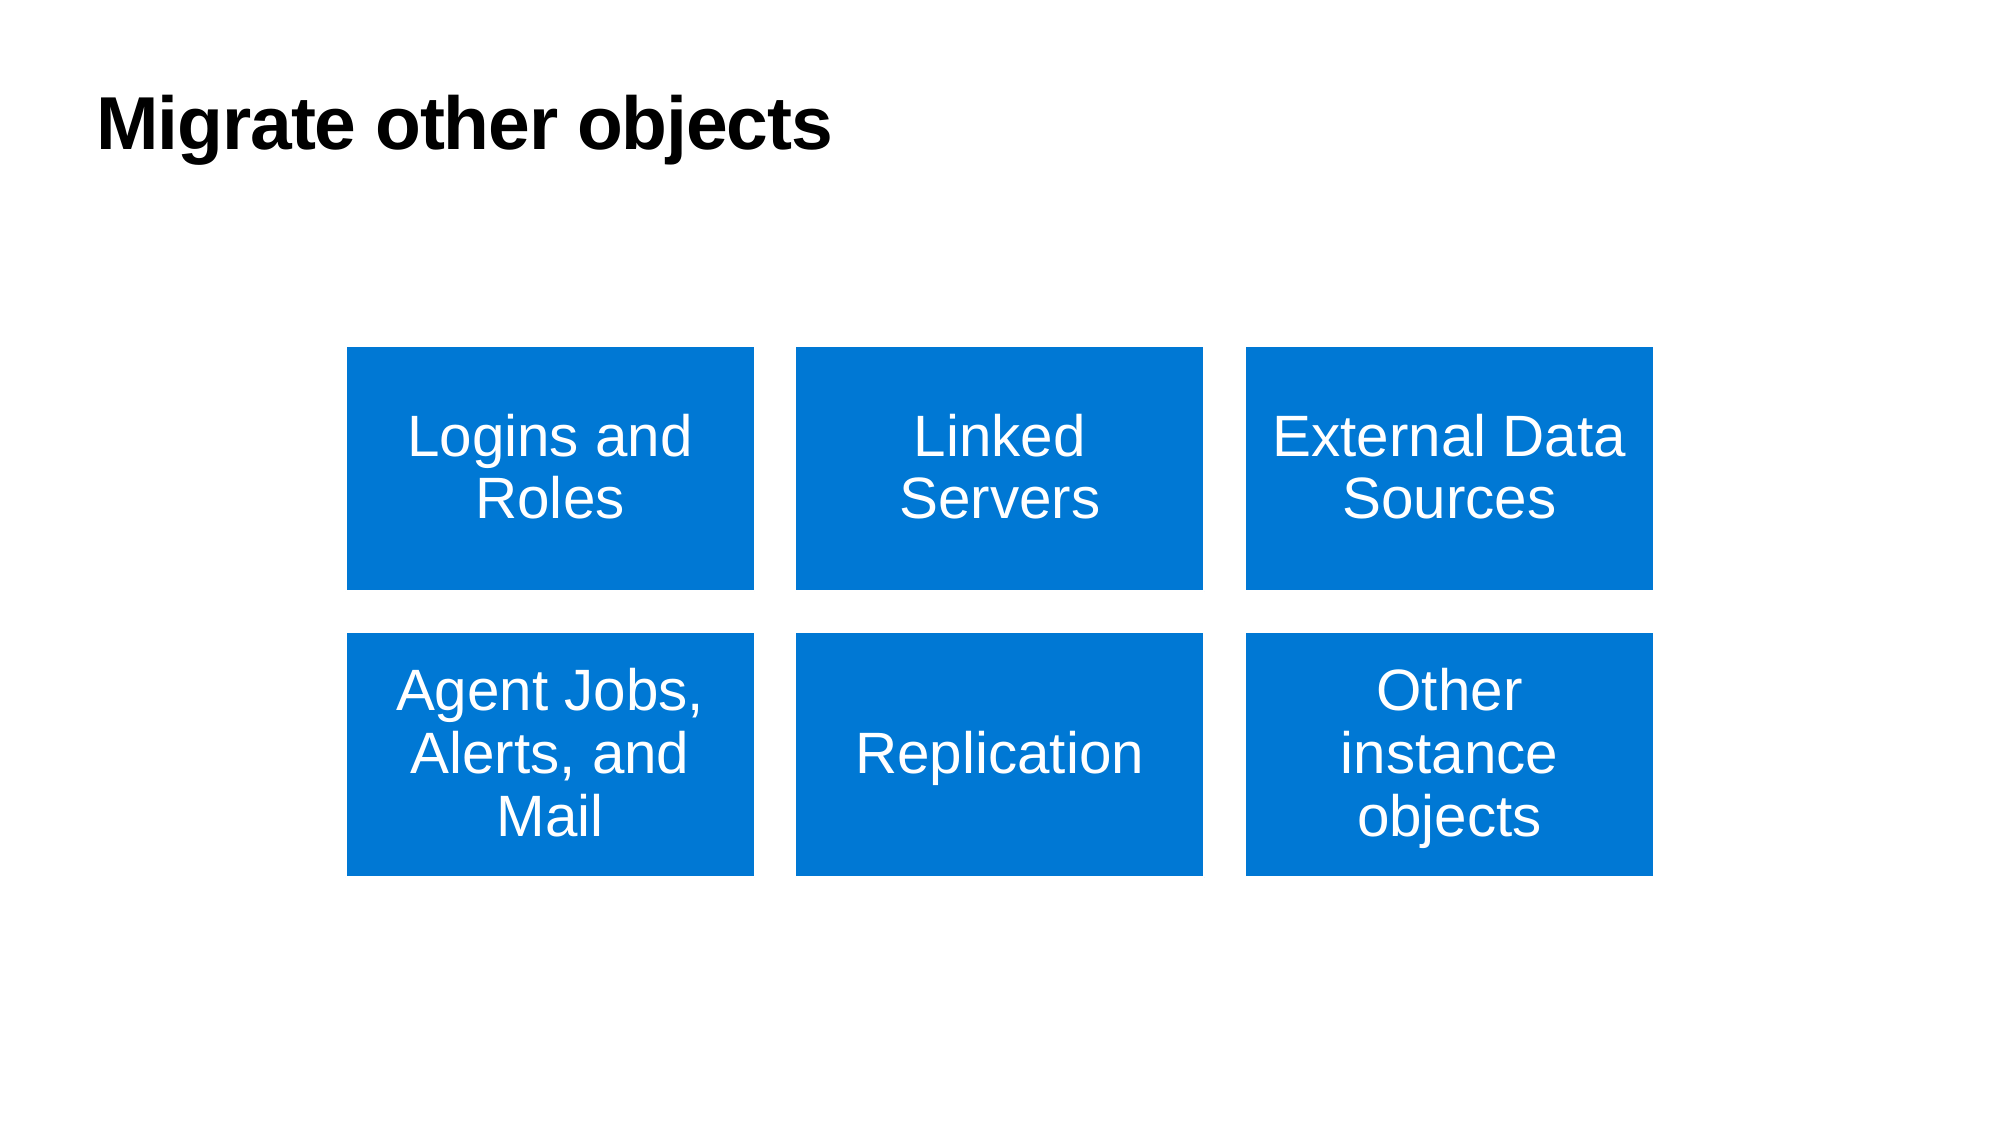

# Migrate other objects
Logins and Roles
Linked Servers
External Data Sources
Agent Jobs, Alerts, and Mail
Replication
Other instance objects